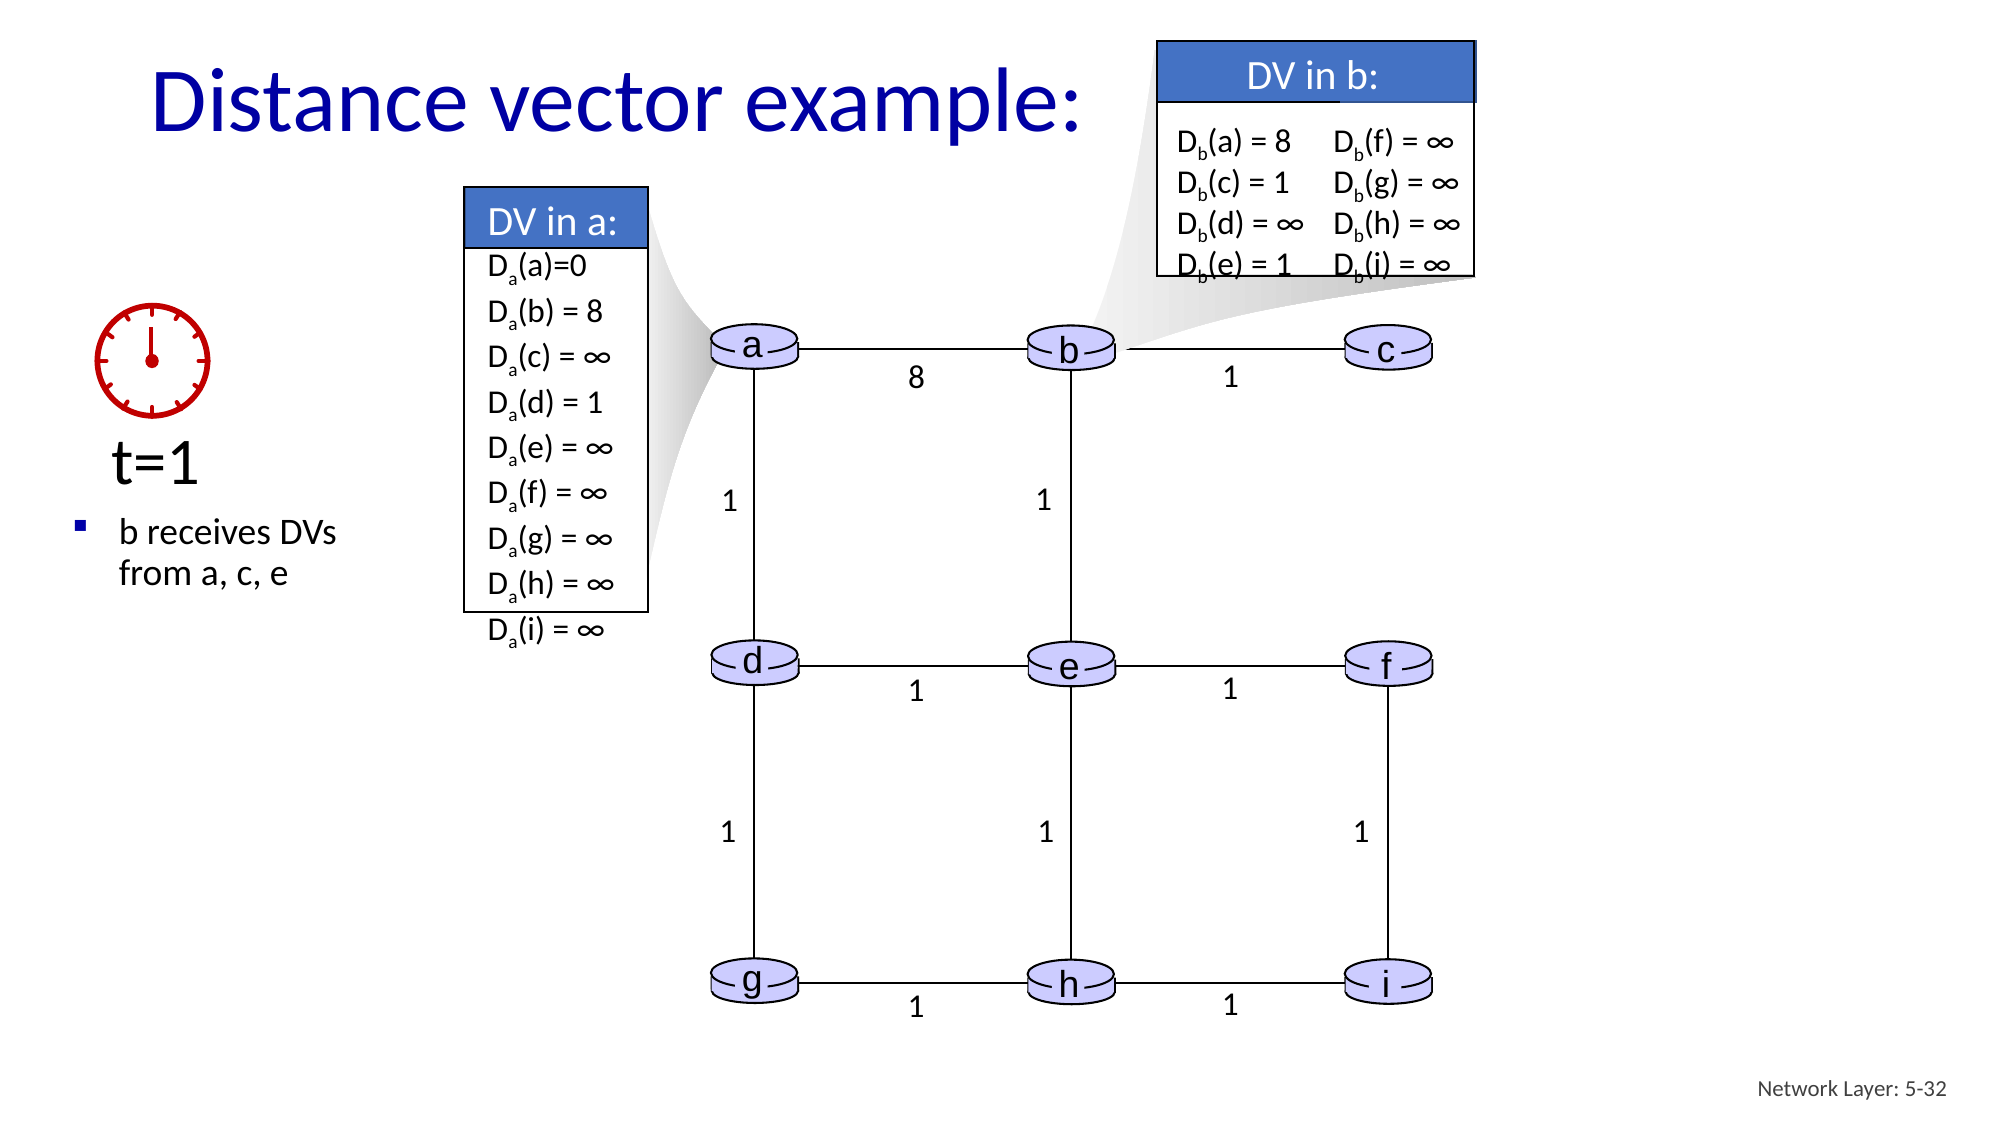

# Distance vector example: computation

DV in b:

Db(a) = 8
Db(c) = 1
Db(d) = ∞
Db(e) = 1
Db(f) = ∞
Db(g) = ∞
Db(h) = ∞
Db(i) = ∞

DV in a: Da(a)=0
Da(b) = 8
Da(c) = ∞
Da(d) = 1
Da(e) = ∞
Da(f) = ∞
Da(g) = ∞
Da(h) = ∞
Da(i) = ∞

t=1
a

c

b

1
8

1
1
b receives DVs from a, c, e
d

f

e

1
1
1
1
1
g

i

h

1
1
Network Layer: 5-32